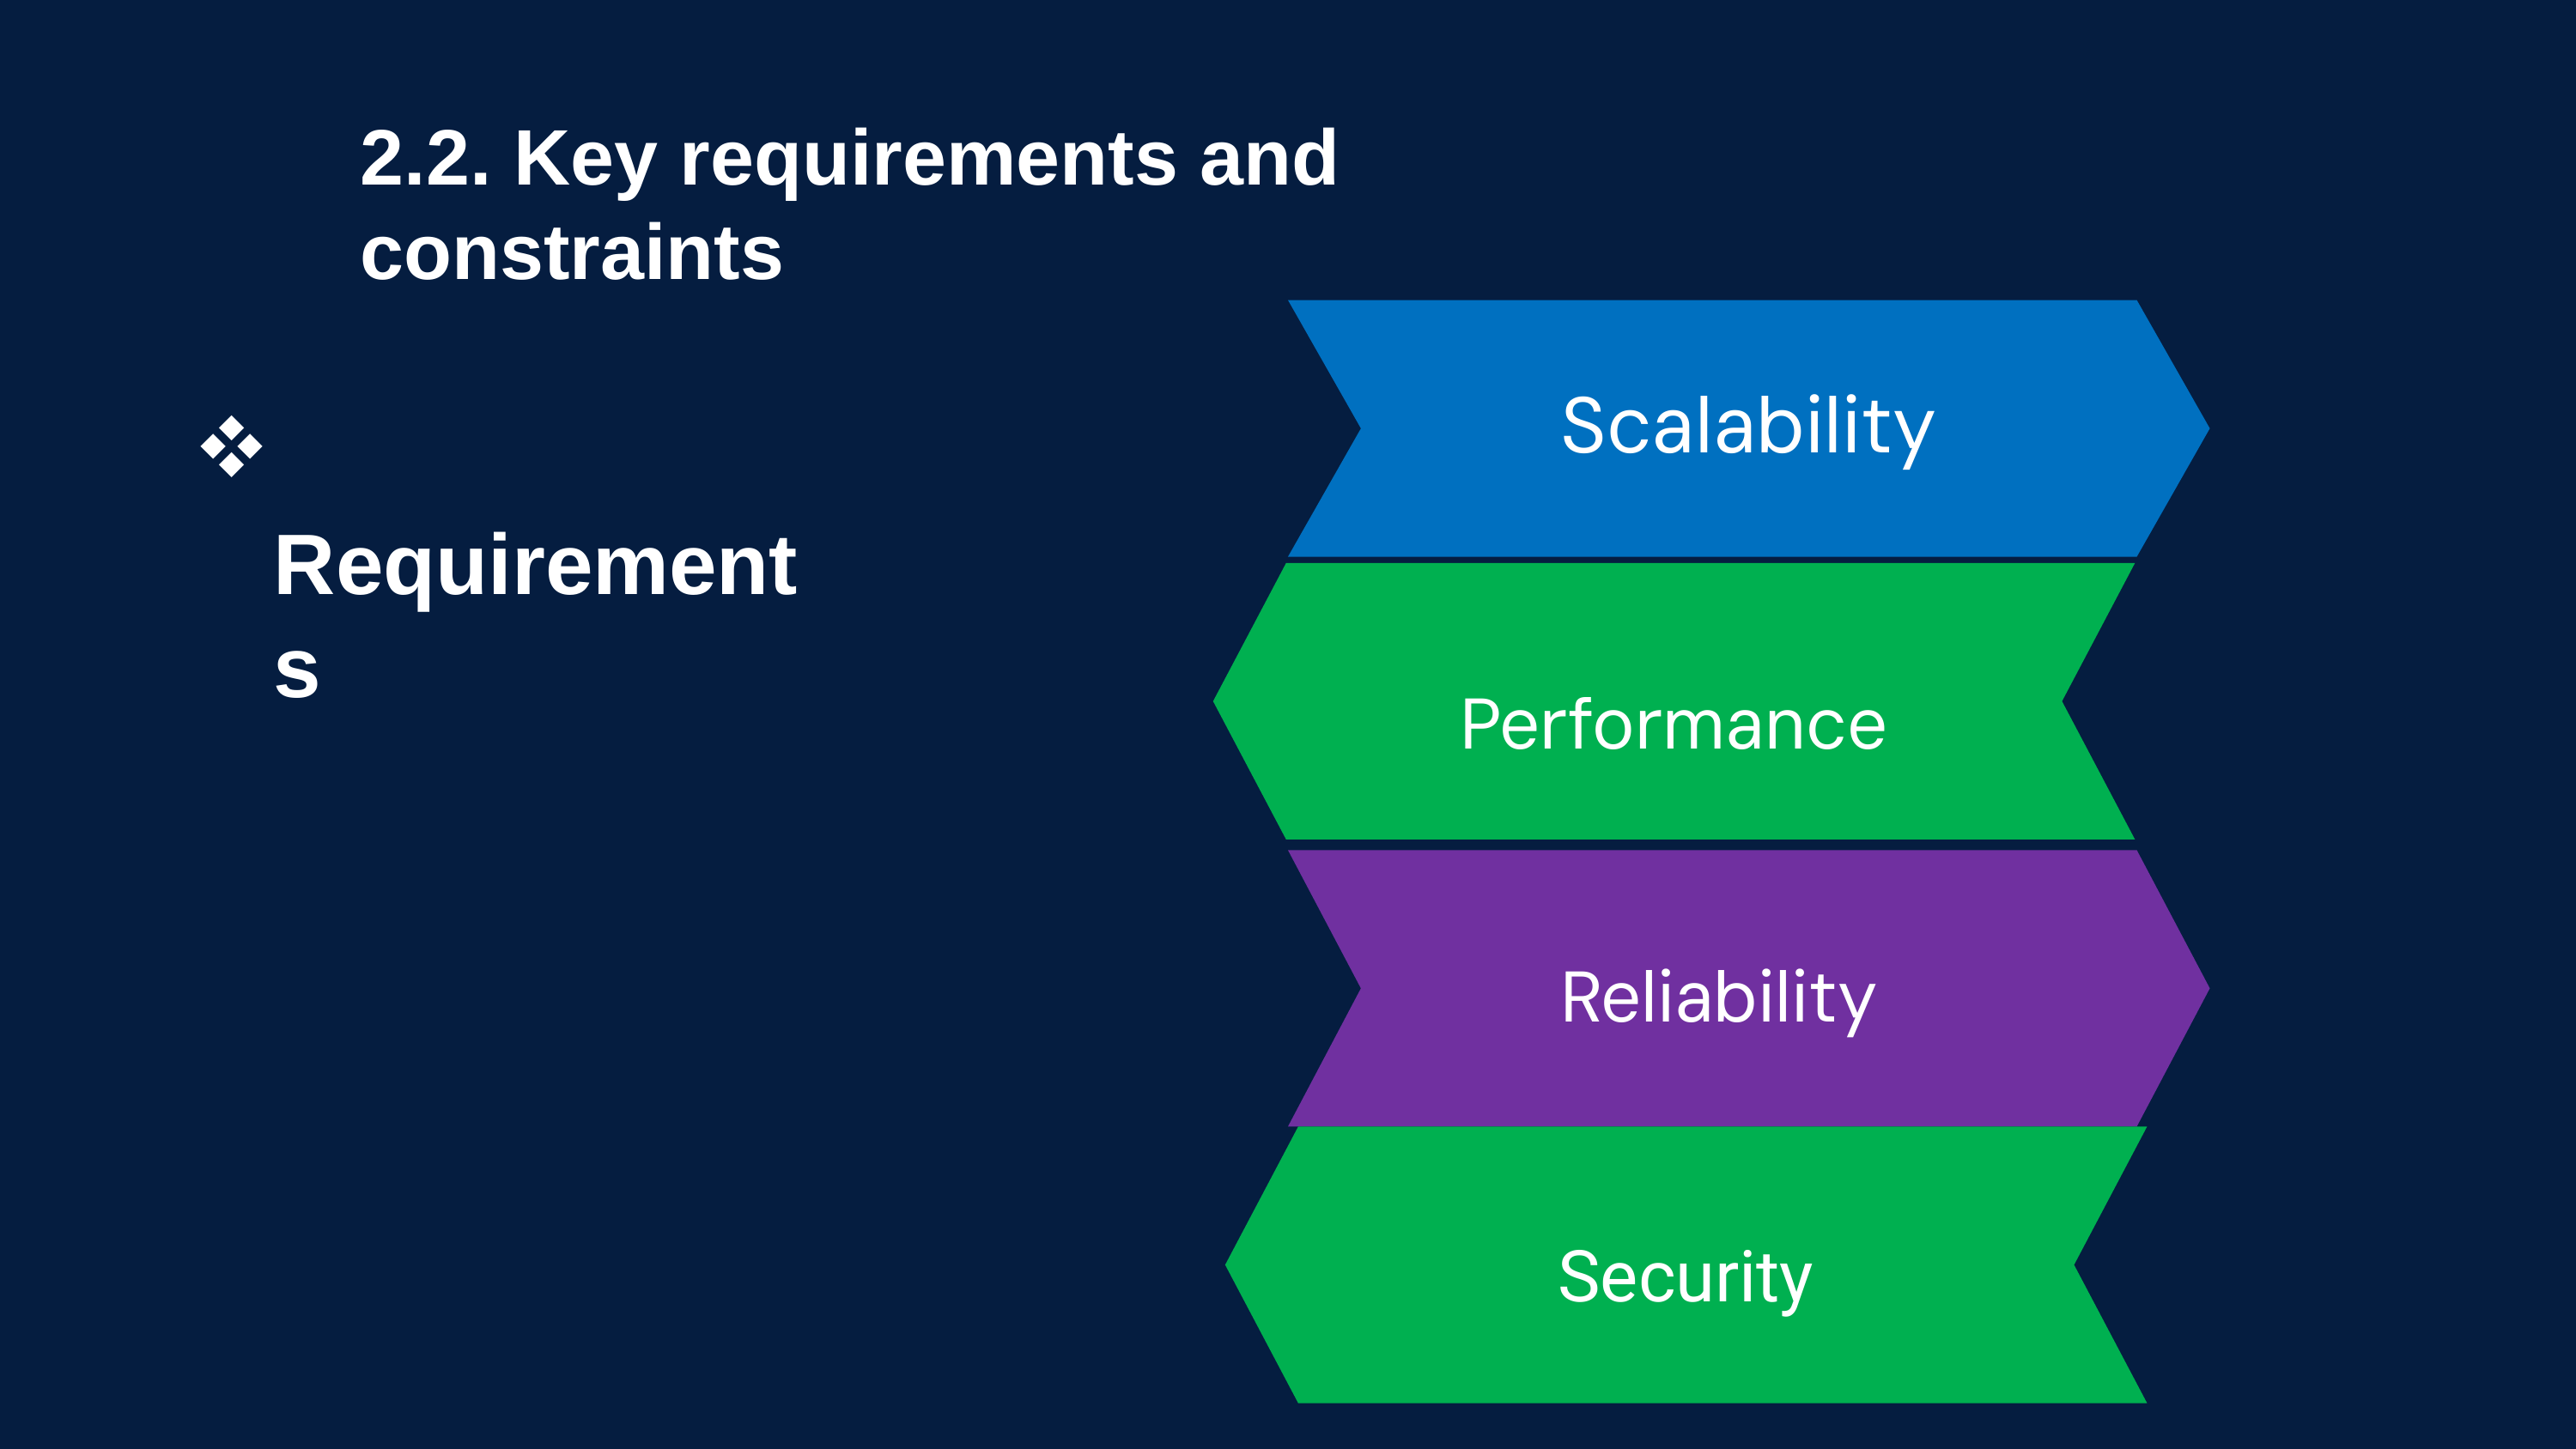

2.2. Key requirements and constraints

Scalability
 Requirements
efficiency

user features
accessibility
Performance

Reliability
accuracy

Security